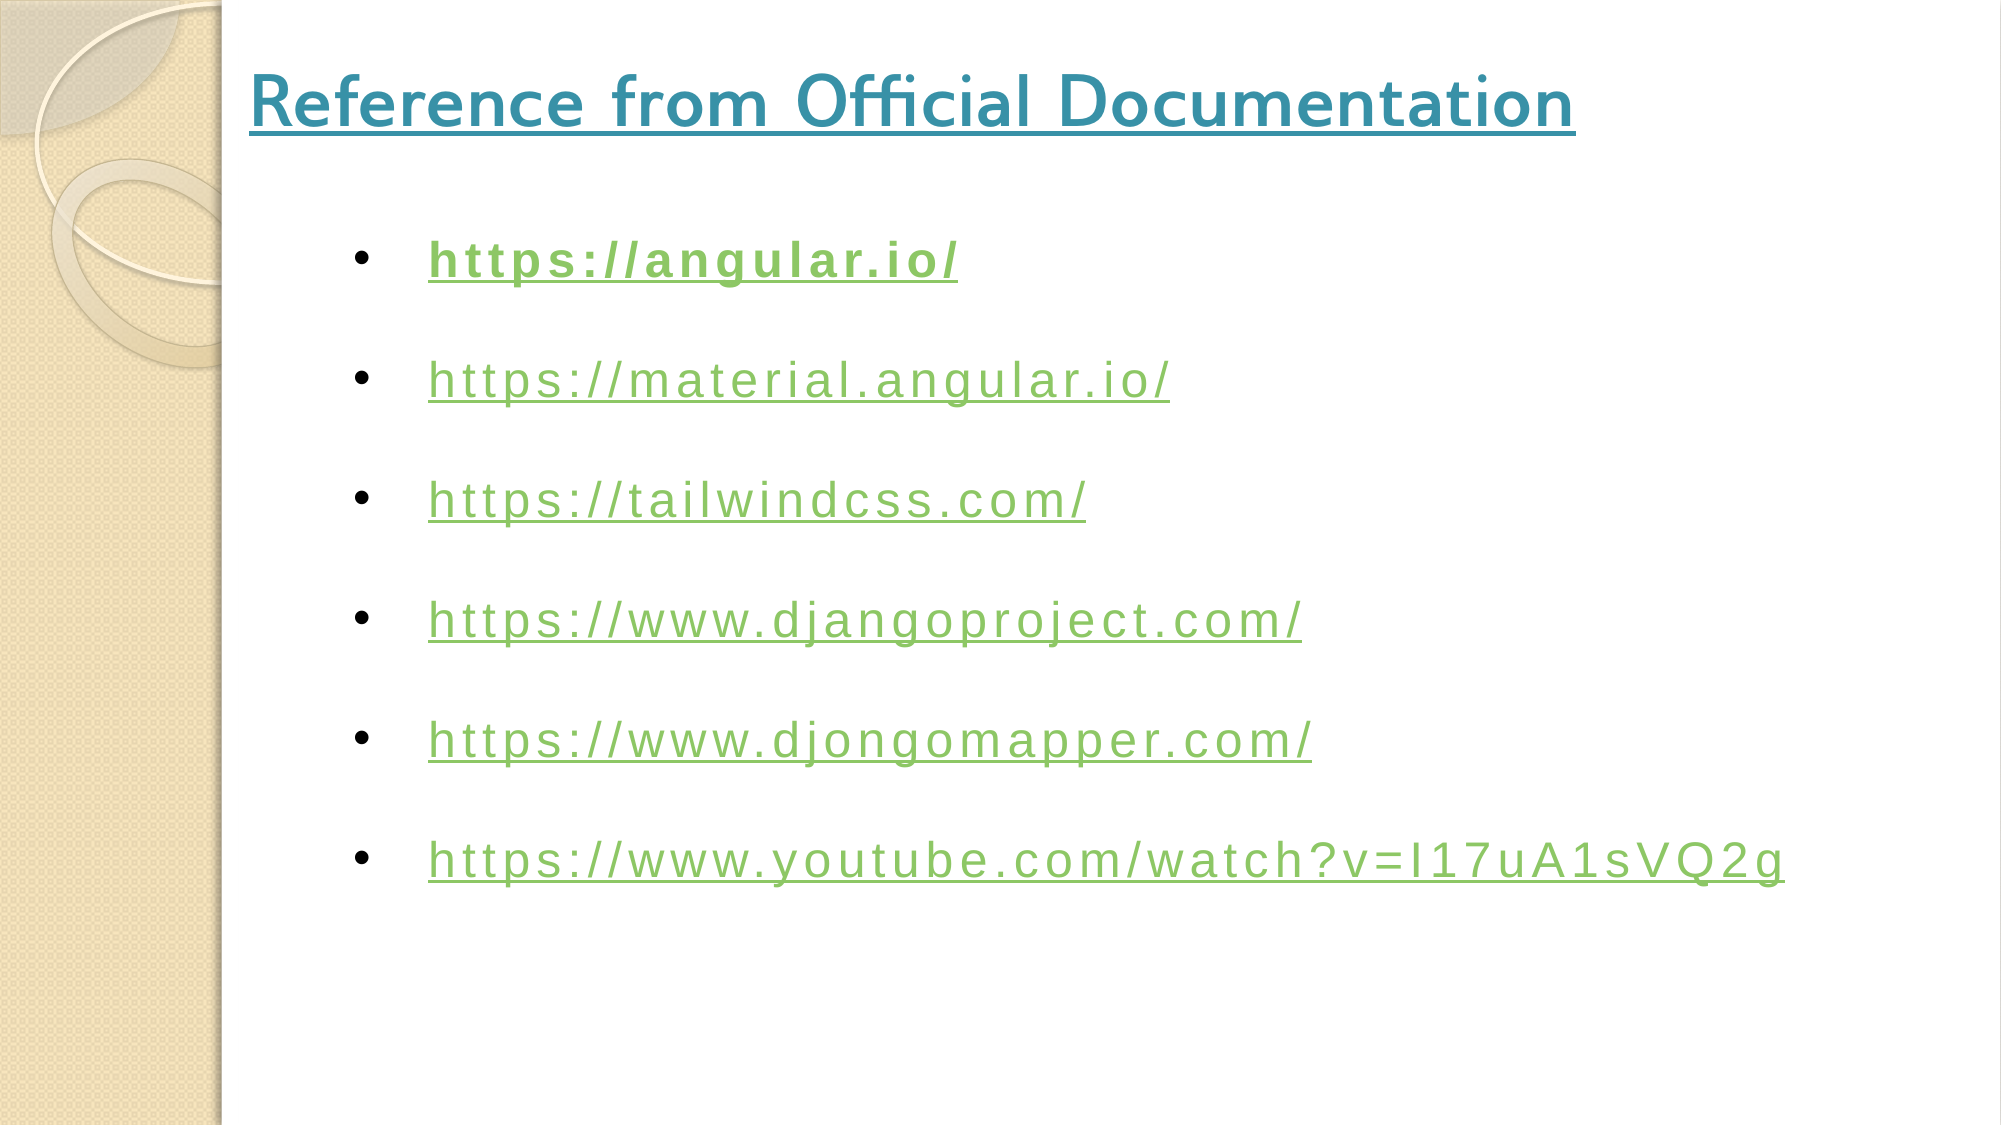

Reference from Official Documentation

https://angular.io/
https://material.angular.io/
https://tailwindcss.com/
https://www.djangoproject.com/
https://www.djongomapper.com/
https://www.youtube.com/watch?v=I17uA1sVQ2g